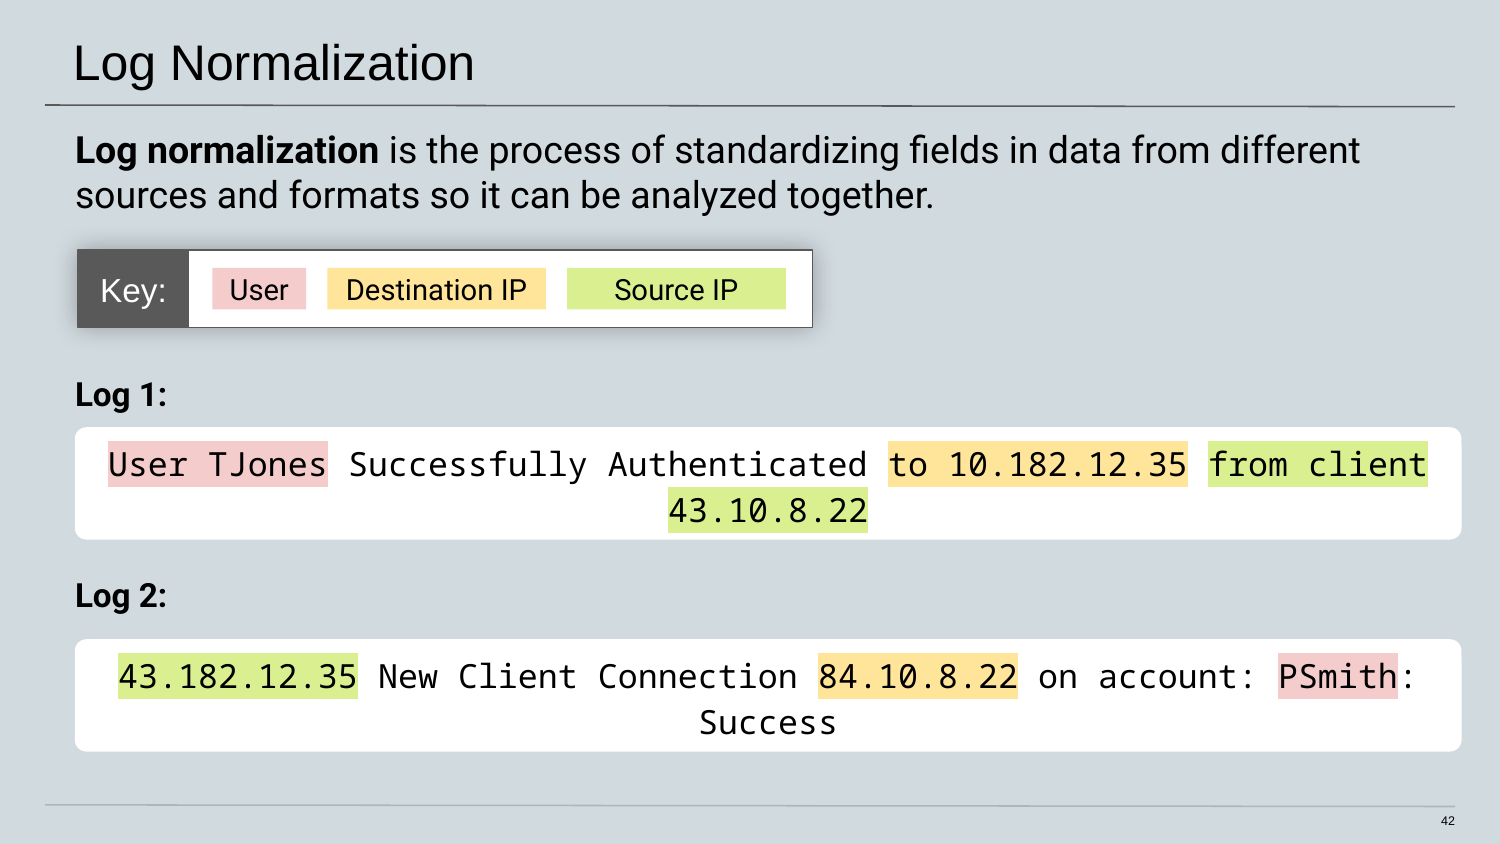

# Log Normalization

Log normalization is the process of standardizing fields in data from different sources and formats so it can be analyzed together.

Key:
User
Destination IP
Source IP
Log 1:
User TJones Successfully Authenticated to 10.182.12.35 from client 43.10.8.22
Log 2:
43.182.12.35 New Client Connection 84.10.8.22 on account: PSmith: Success
42